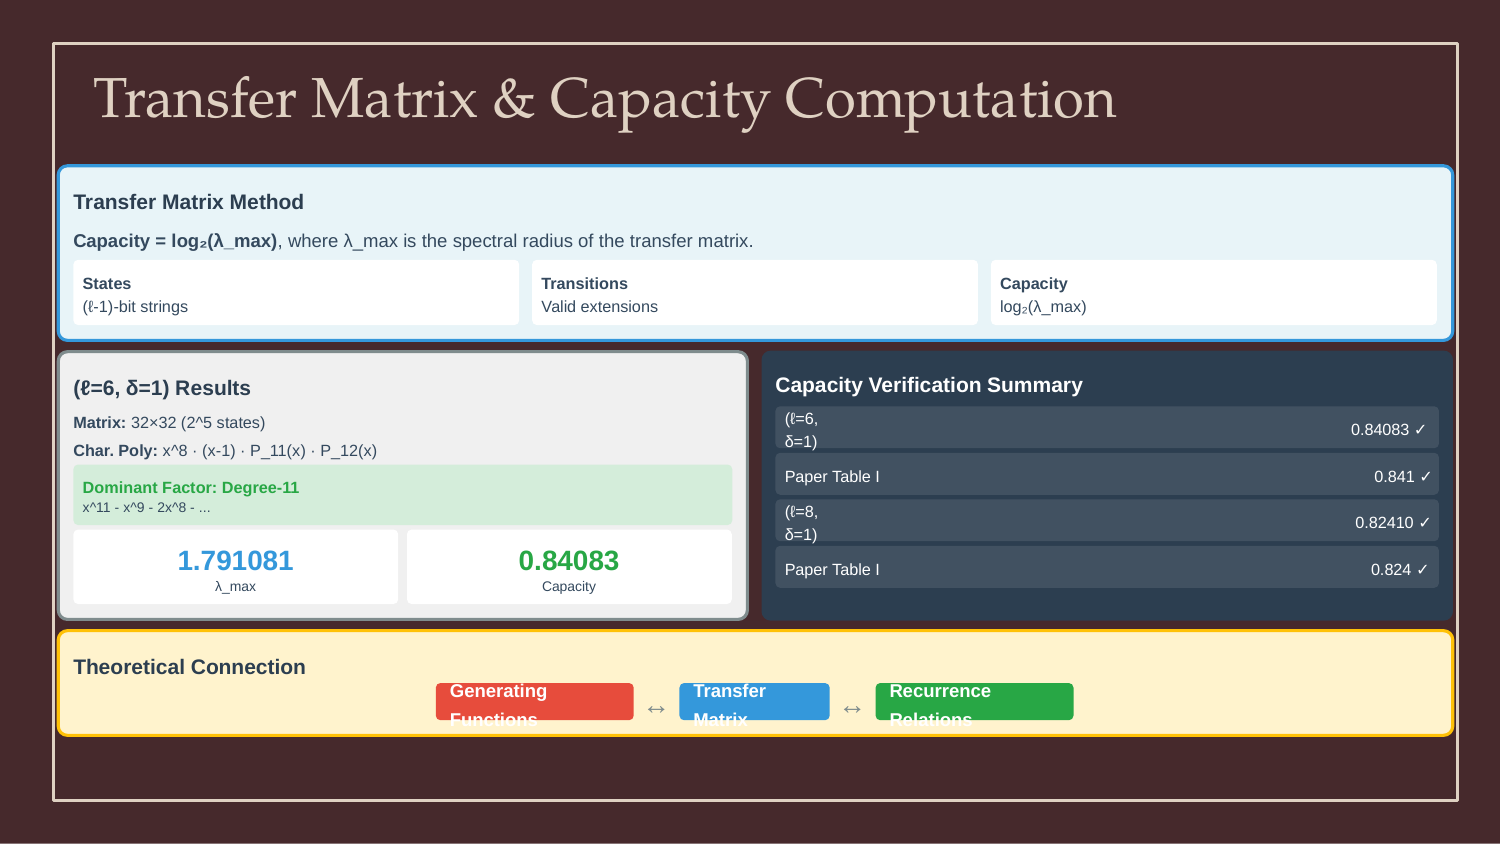

# Transfer Matrix & Capacity Computation

Transfer Matrix Method
Capacity = log₂(λ_max), where λ_max is the spectral radius of the transfer matrix.

States
Transitions
Capacity
(ℓ-1)-bit strings
Valid extensions
log₂(λ_max)

Capacity Verification Summary
(ℓ=6, δ=1) Results

Matrix: 32×32 (2^5 states)
(ℓ=6, δ=1)
0.84083 ✓
Char. Poly: x^8 · (x-1) · P_11(x) · P_12(x)

Paper Table I
0.841 ✓

Dominant Factor: Degree-11
x^11 - x^9 - 2x^8 - ...

(ℓ=8, δ=1)
0.82410 ✓

1.791081
0.84083

Paper Table I
0.824 ✓
λ_max
Capacity

Theoretical Connection

Generating Functions
↔

Transfer Matrix
↔

Recurrence Relations